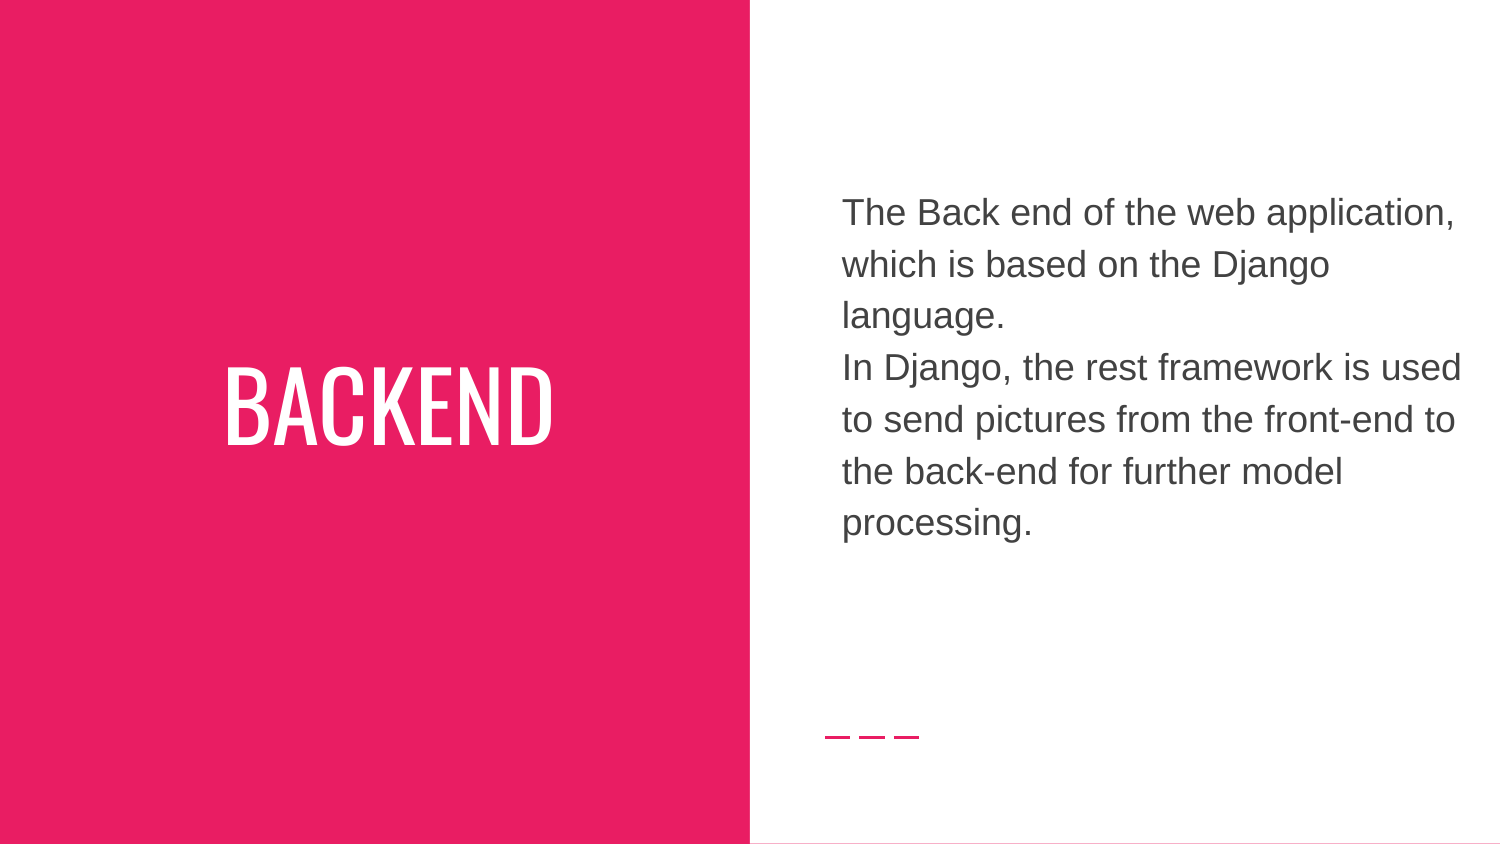

The Back end of the web application, which is based on the Django language.
In Django, the rest framework is used to send pictures from the front-end to the back-end for further model processing.

# BACKEND